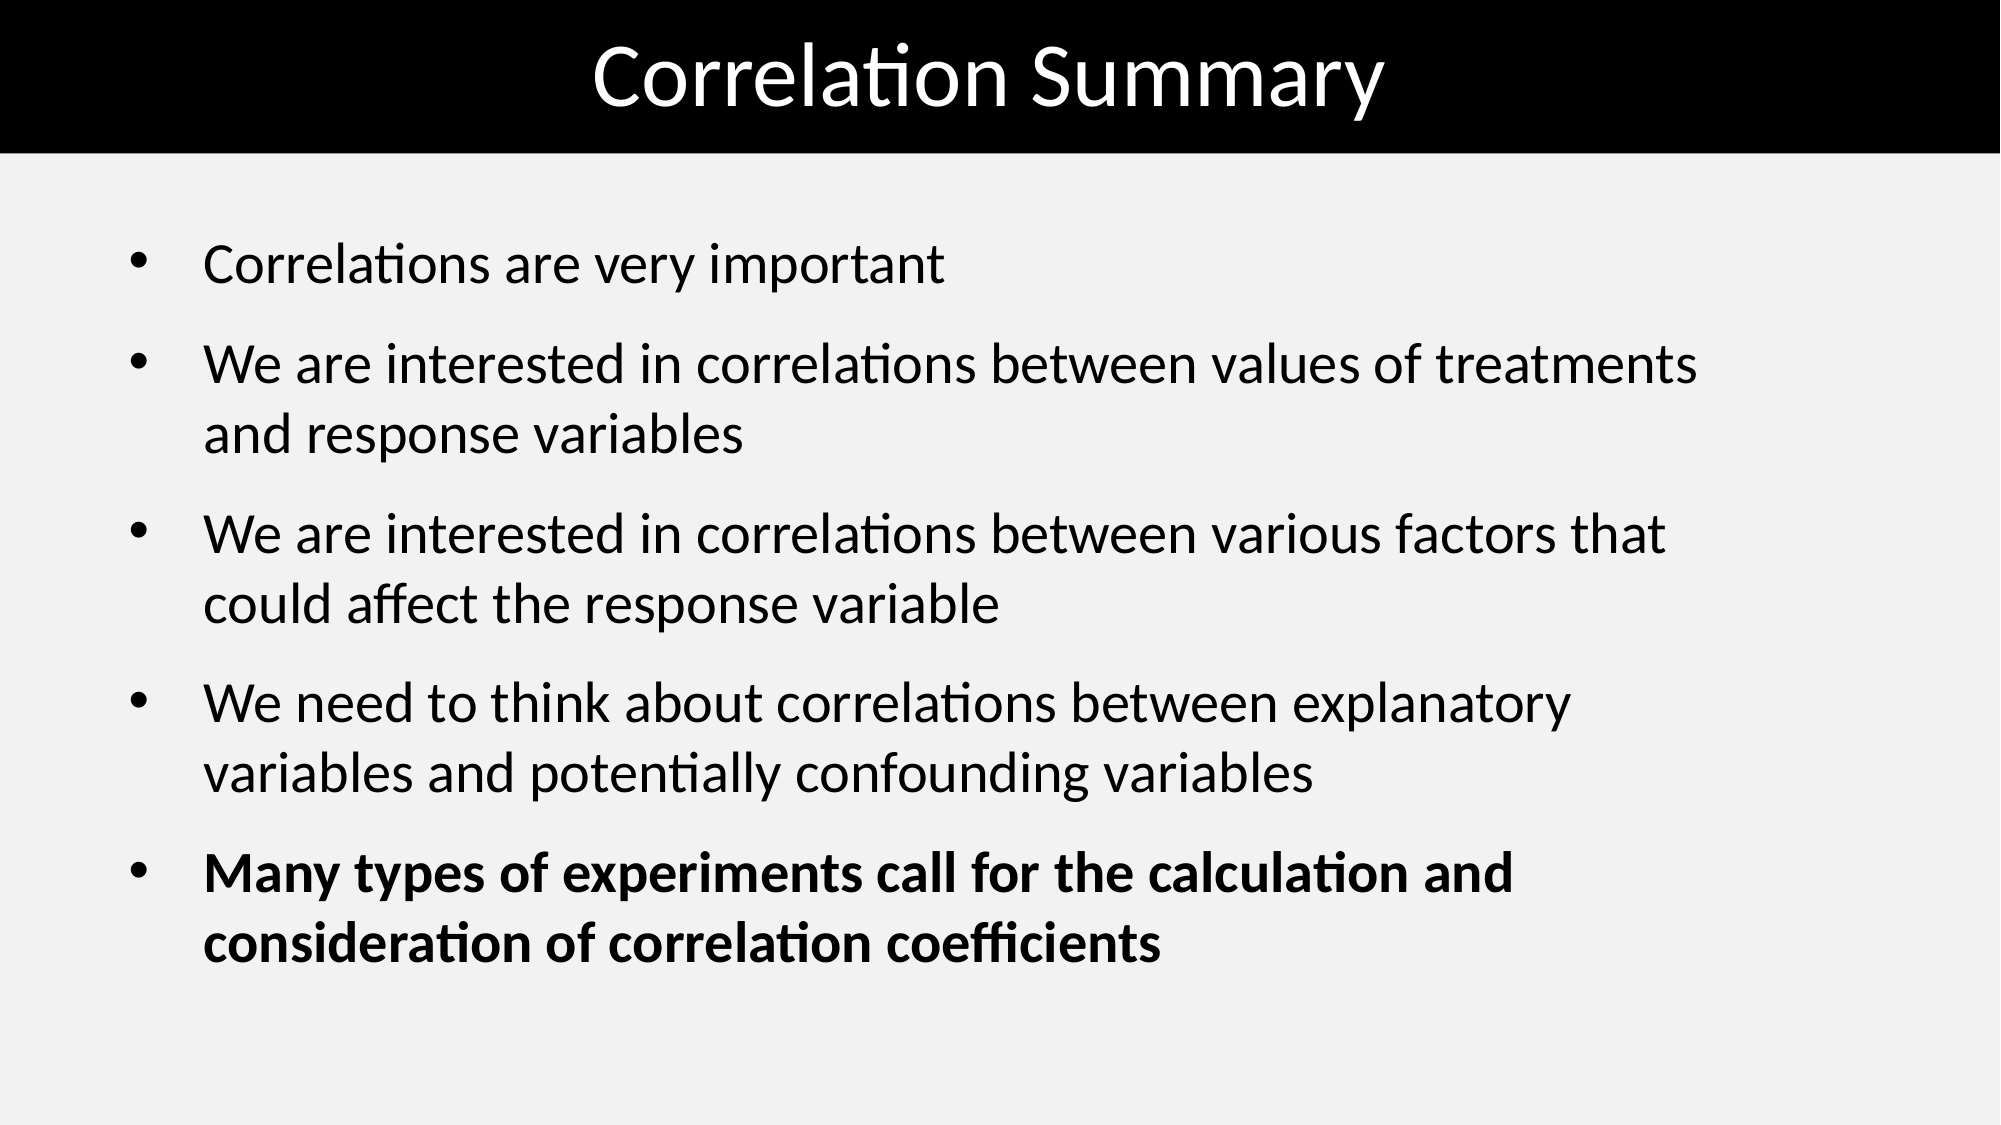

# Correlation Summary
Correlations are very important

We are interested in correlations between values of treatments and response variables

We are interested in correlations between various factors that could affect the response variable

We need to think about correlations between explanatory variables and potentially confounding variables

Many types of experiments call for the calculation and consideration of correlation coefficients